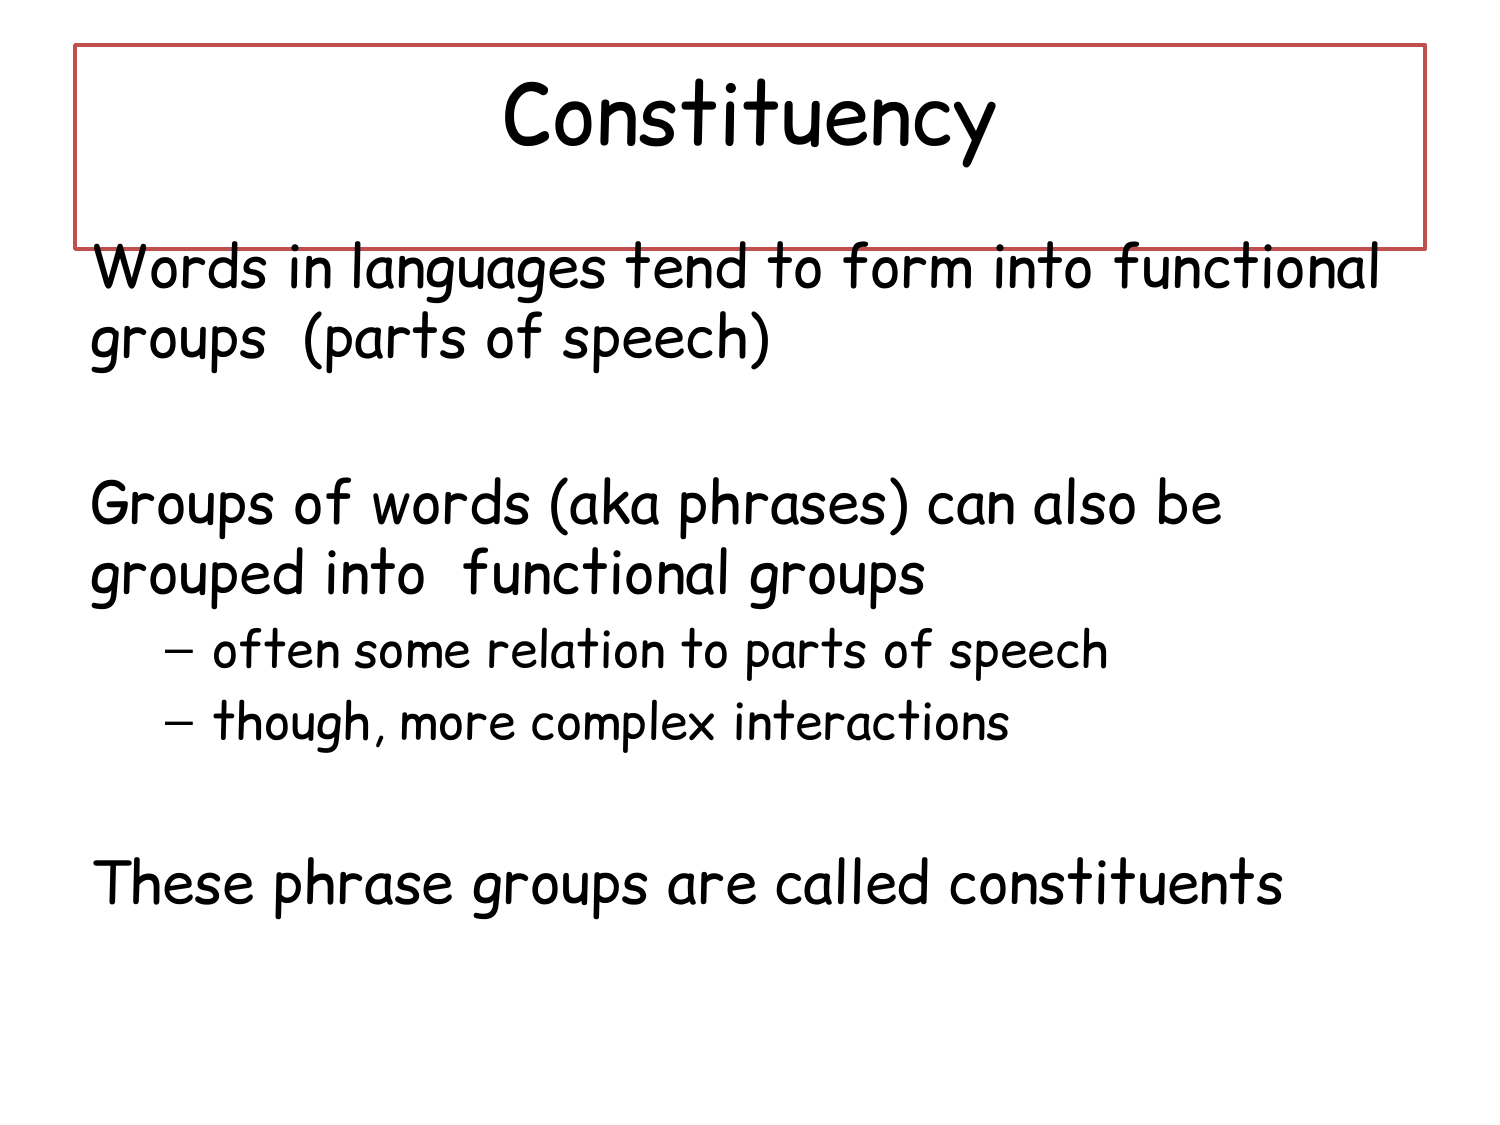

# Constituency
Words in languages tend to form into functional groups  (parts of speech)

Groups of words (aka phrases) can also be grouped into  functional groups
often some relation to parts of speech
though, more complex interactions

These phrase groups are called constituents